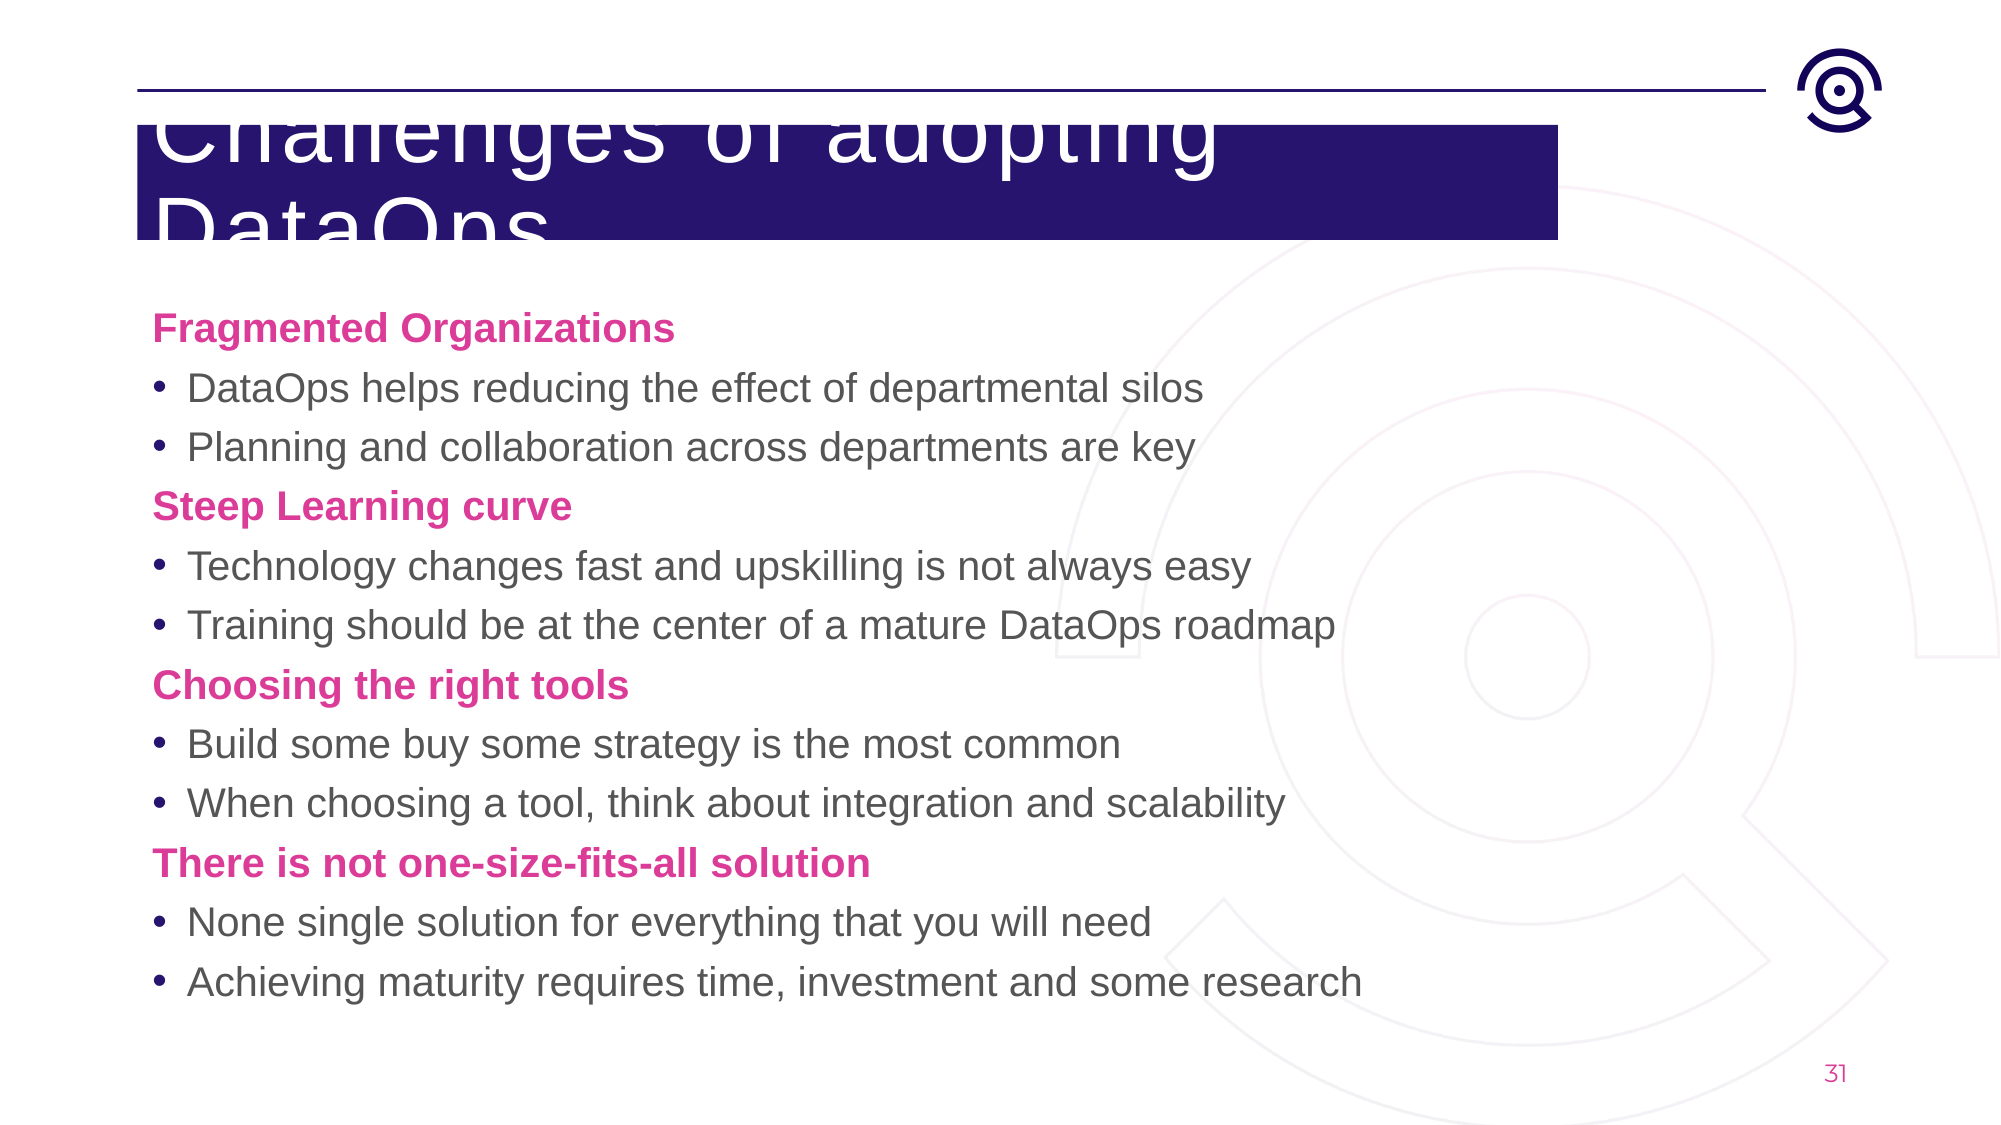

# Challenges of adopting DataOps
Fragmented Organizations
DataOps helps reducing the effect of departmental silos
Planning and collaboration across departments are key
Steep Learning curve
Technology changes fast and upskilling is not always easy
Training should be at the center of a mature DataOps roadmap
Choosing the right tools
Build some buy some strategy is the most common
When choosing a tool, think about integration and scalability
There is not one-size-fits-all solution
None single solution for everything that you will need
Achieving maturity requires time, investment and some research

31